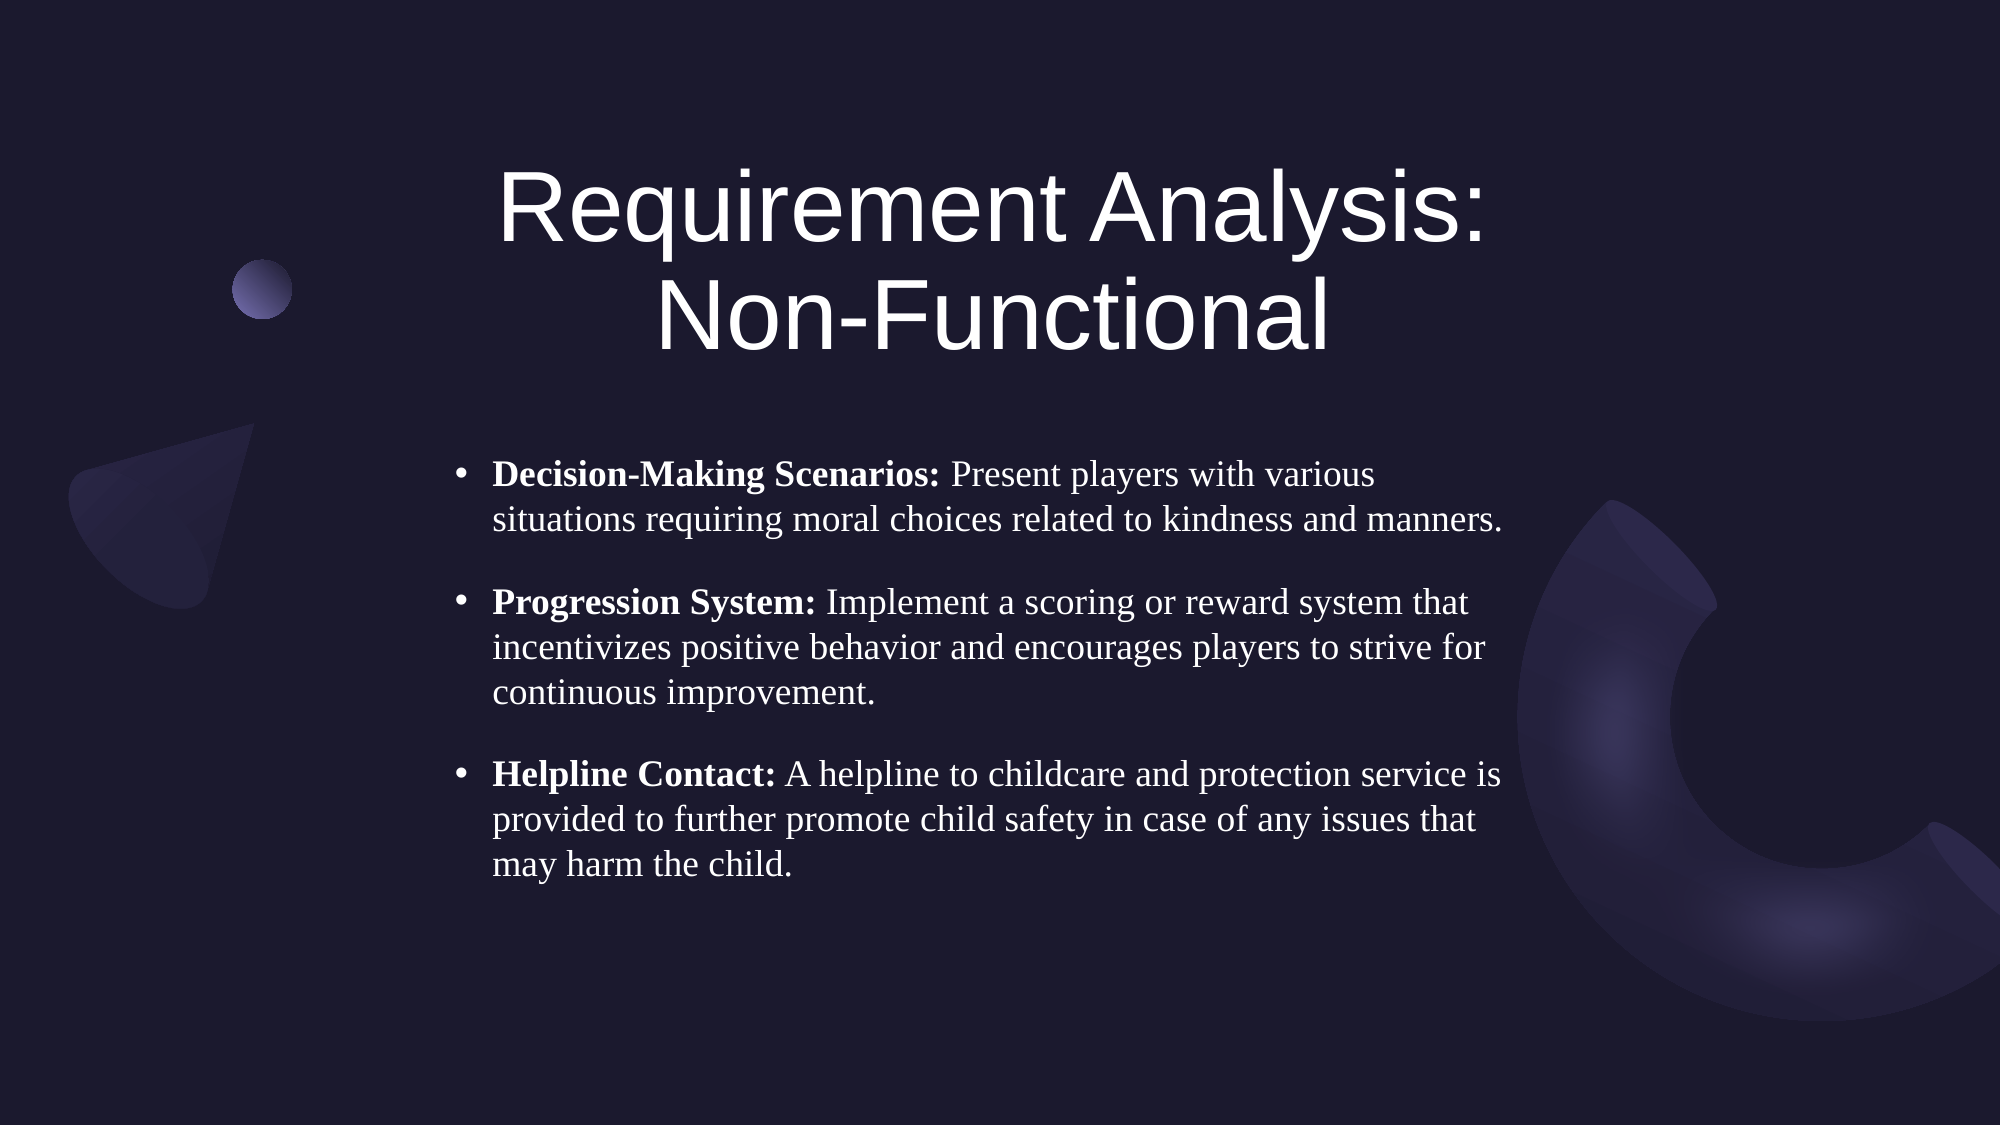

# Requirement Analysis: Non-Functional

Decision-Making Scenarios: Present players with various situations requiring moral choices related to kindness and manners.
Progression System: Implement a scoring or reward system that incentivizes positive behavior and encourages players to strive for continuous improvement.
Helpline Contact: A helpline to childcare and protection service is provided to further promote child safety in case of any issues that may harm the child.